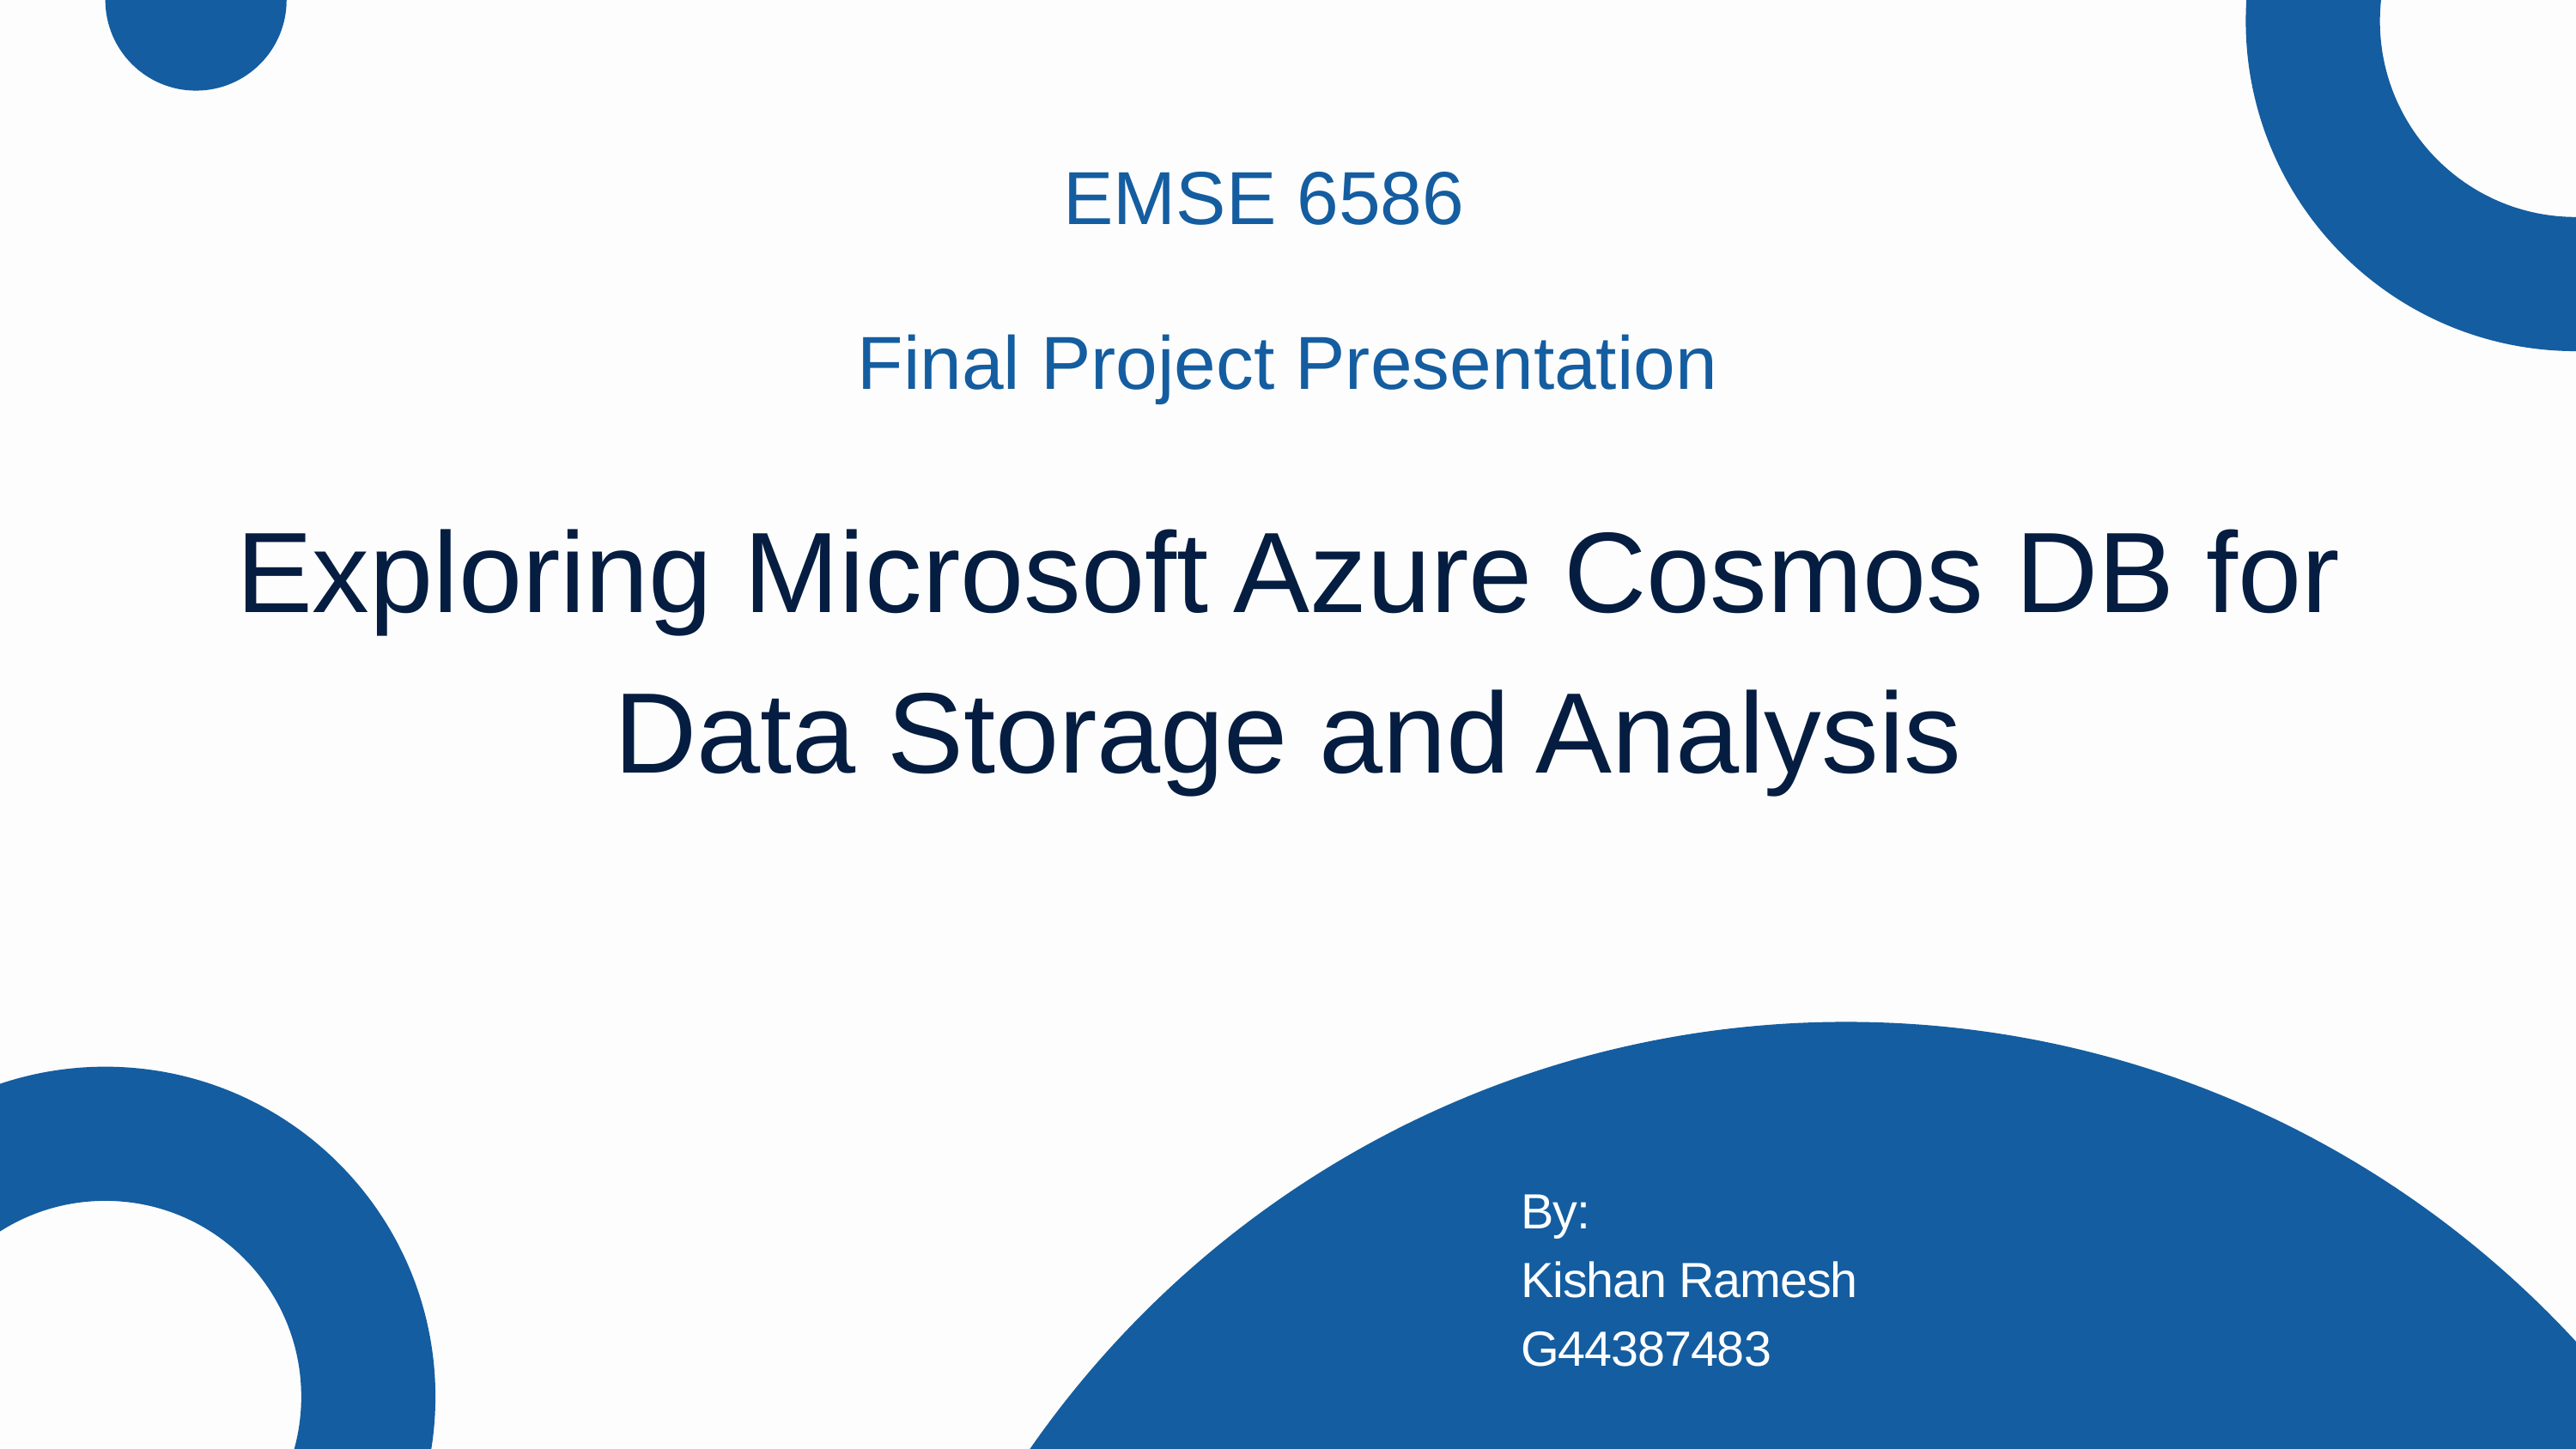

EMSE 6586
Final Project Presentation
Exploring Microsoft Azure Cosmos DB for Data Storage and Analysis

By:
Kishan Ramesh
G44387483